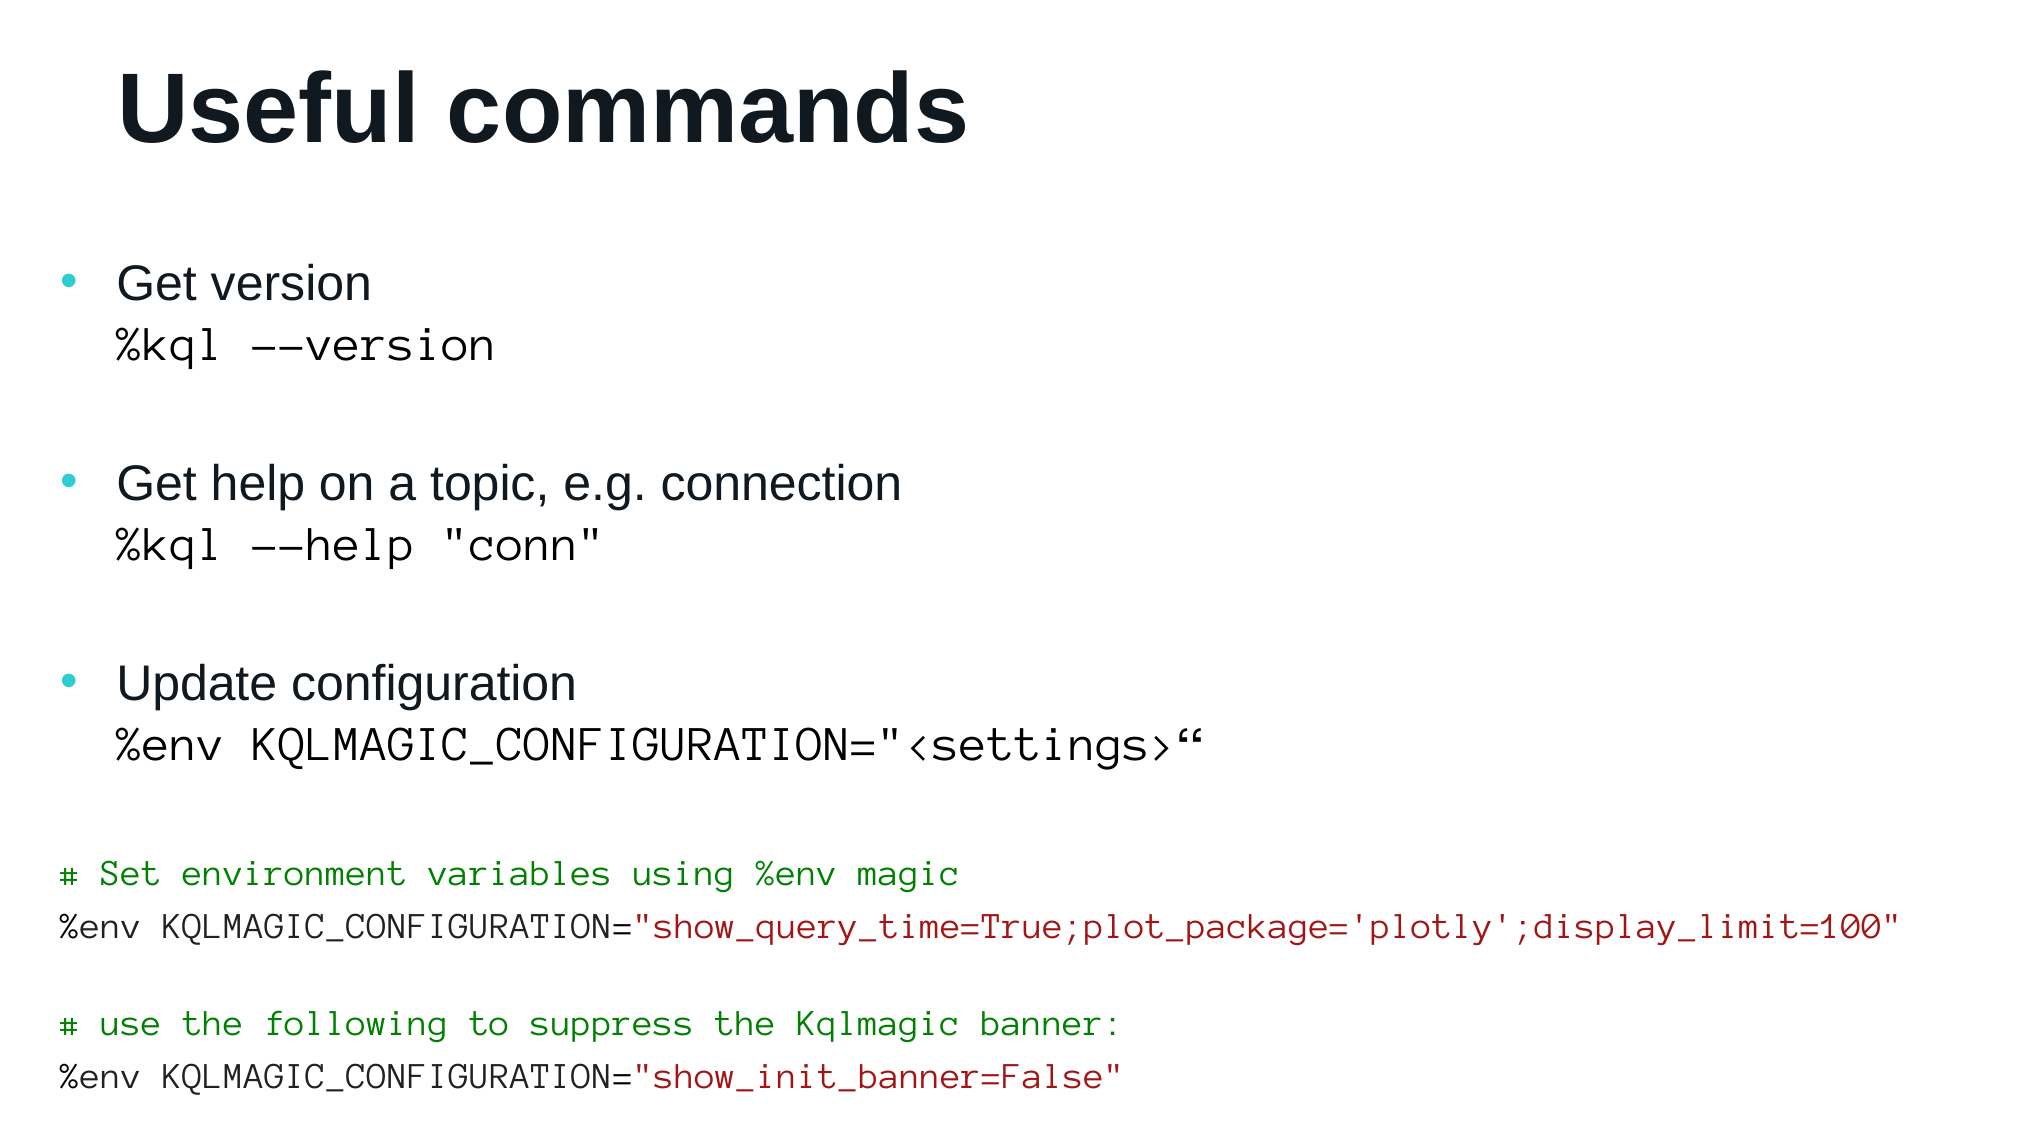

# Useful commands
Get version
%kql --version

Get help on a topic, e.g. connection
%kql --help "conn"

Update configuration
%env KQLMAGIC_CONFIGURATION="<settings>“

# Set environment variables using %env magic
%env KQLMAGIC_CONFIGURATION="show_query_time=True;plot_package='plotly';display_limit=100"
# use the following to suppress the Kqlmagic banner:
%env KQLMAGIC_CONFIGURATION="show_init_banner=False"